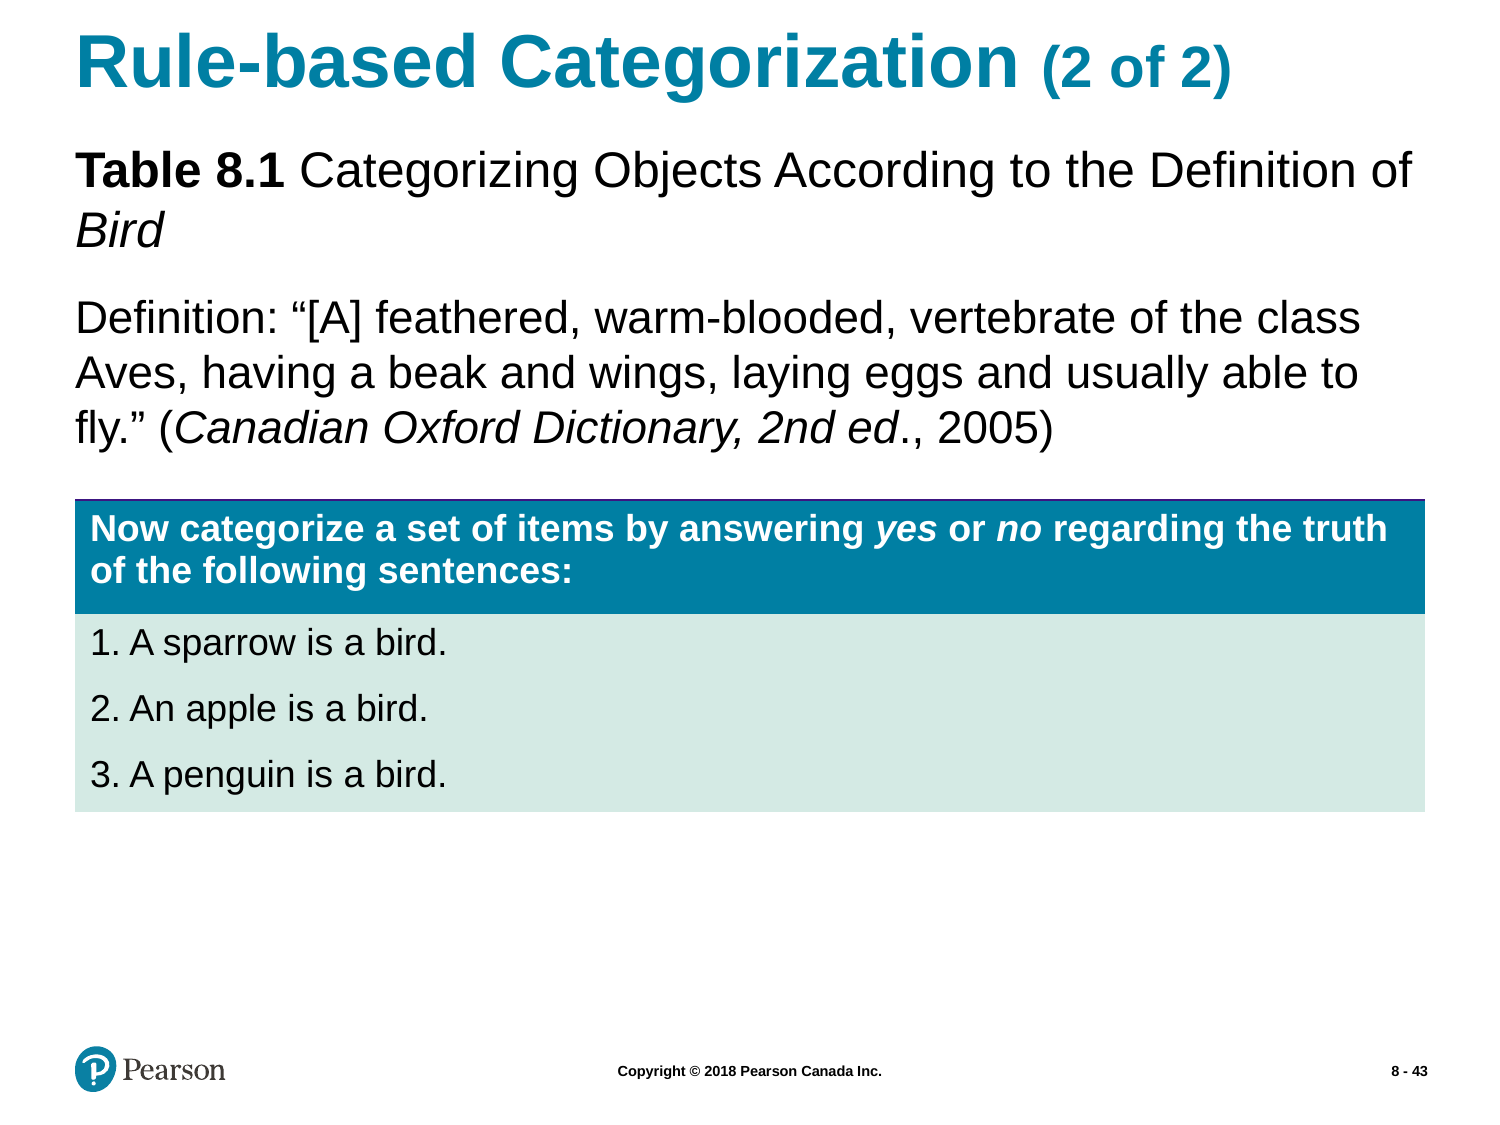

# Rule-based Categorization (2 of 2)
Table 8.1 Categorizing Objects According to the Definition of Bird
Definition: “[A] feathered, warm-blooded, vertebrate of the class Aves, having a beak and wings, laying eggs and usually able to fly.” (Canadian Oxford Dictionary, 2nd ed., 2005)
| Now categorize a set of items by answering yes or no regarding the truth of the following sentences: |
| --- |
| 1. A sparrow is a bird. |
| 2. An apple is a bird. |
| 3. A penguin is a bird. |